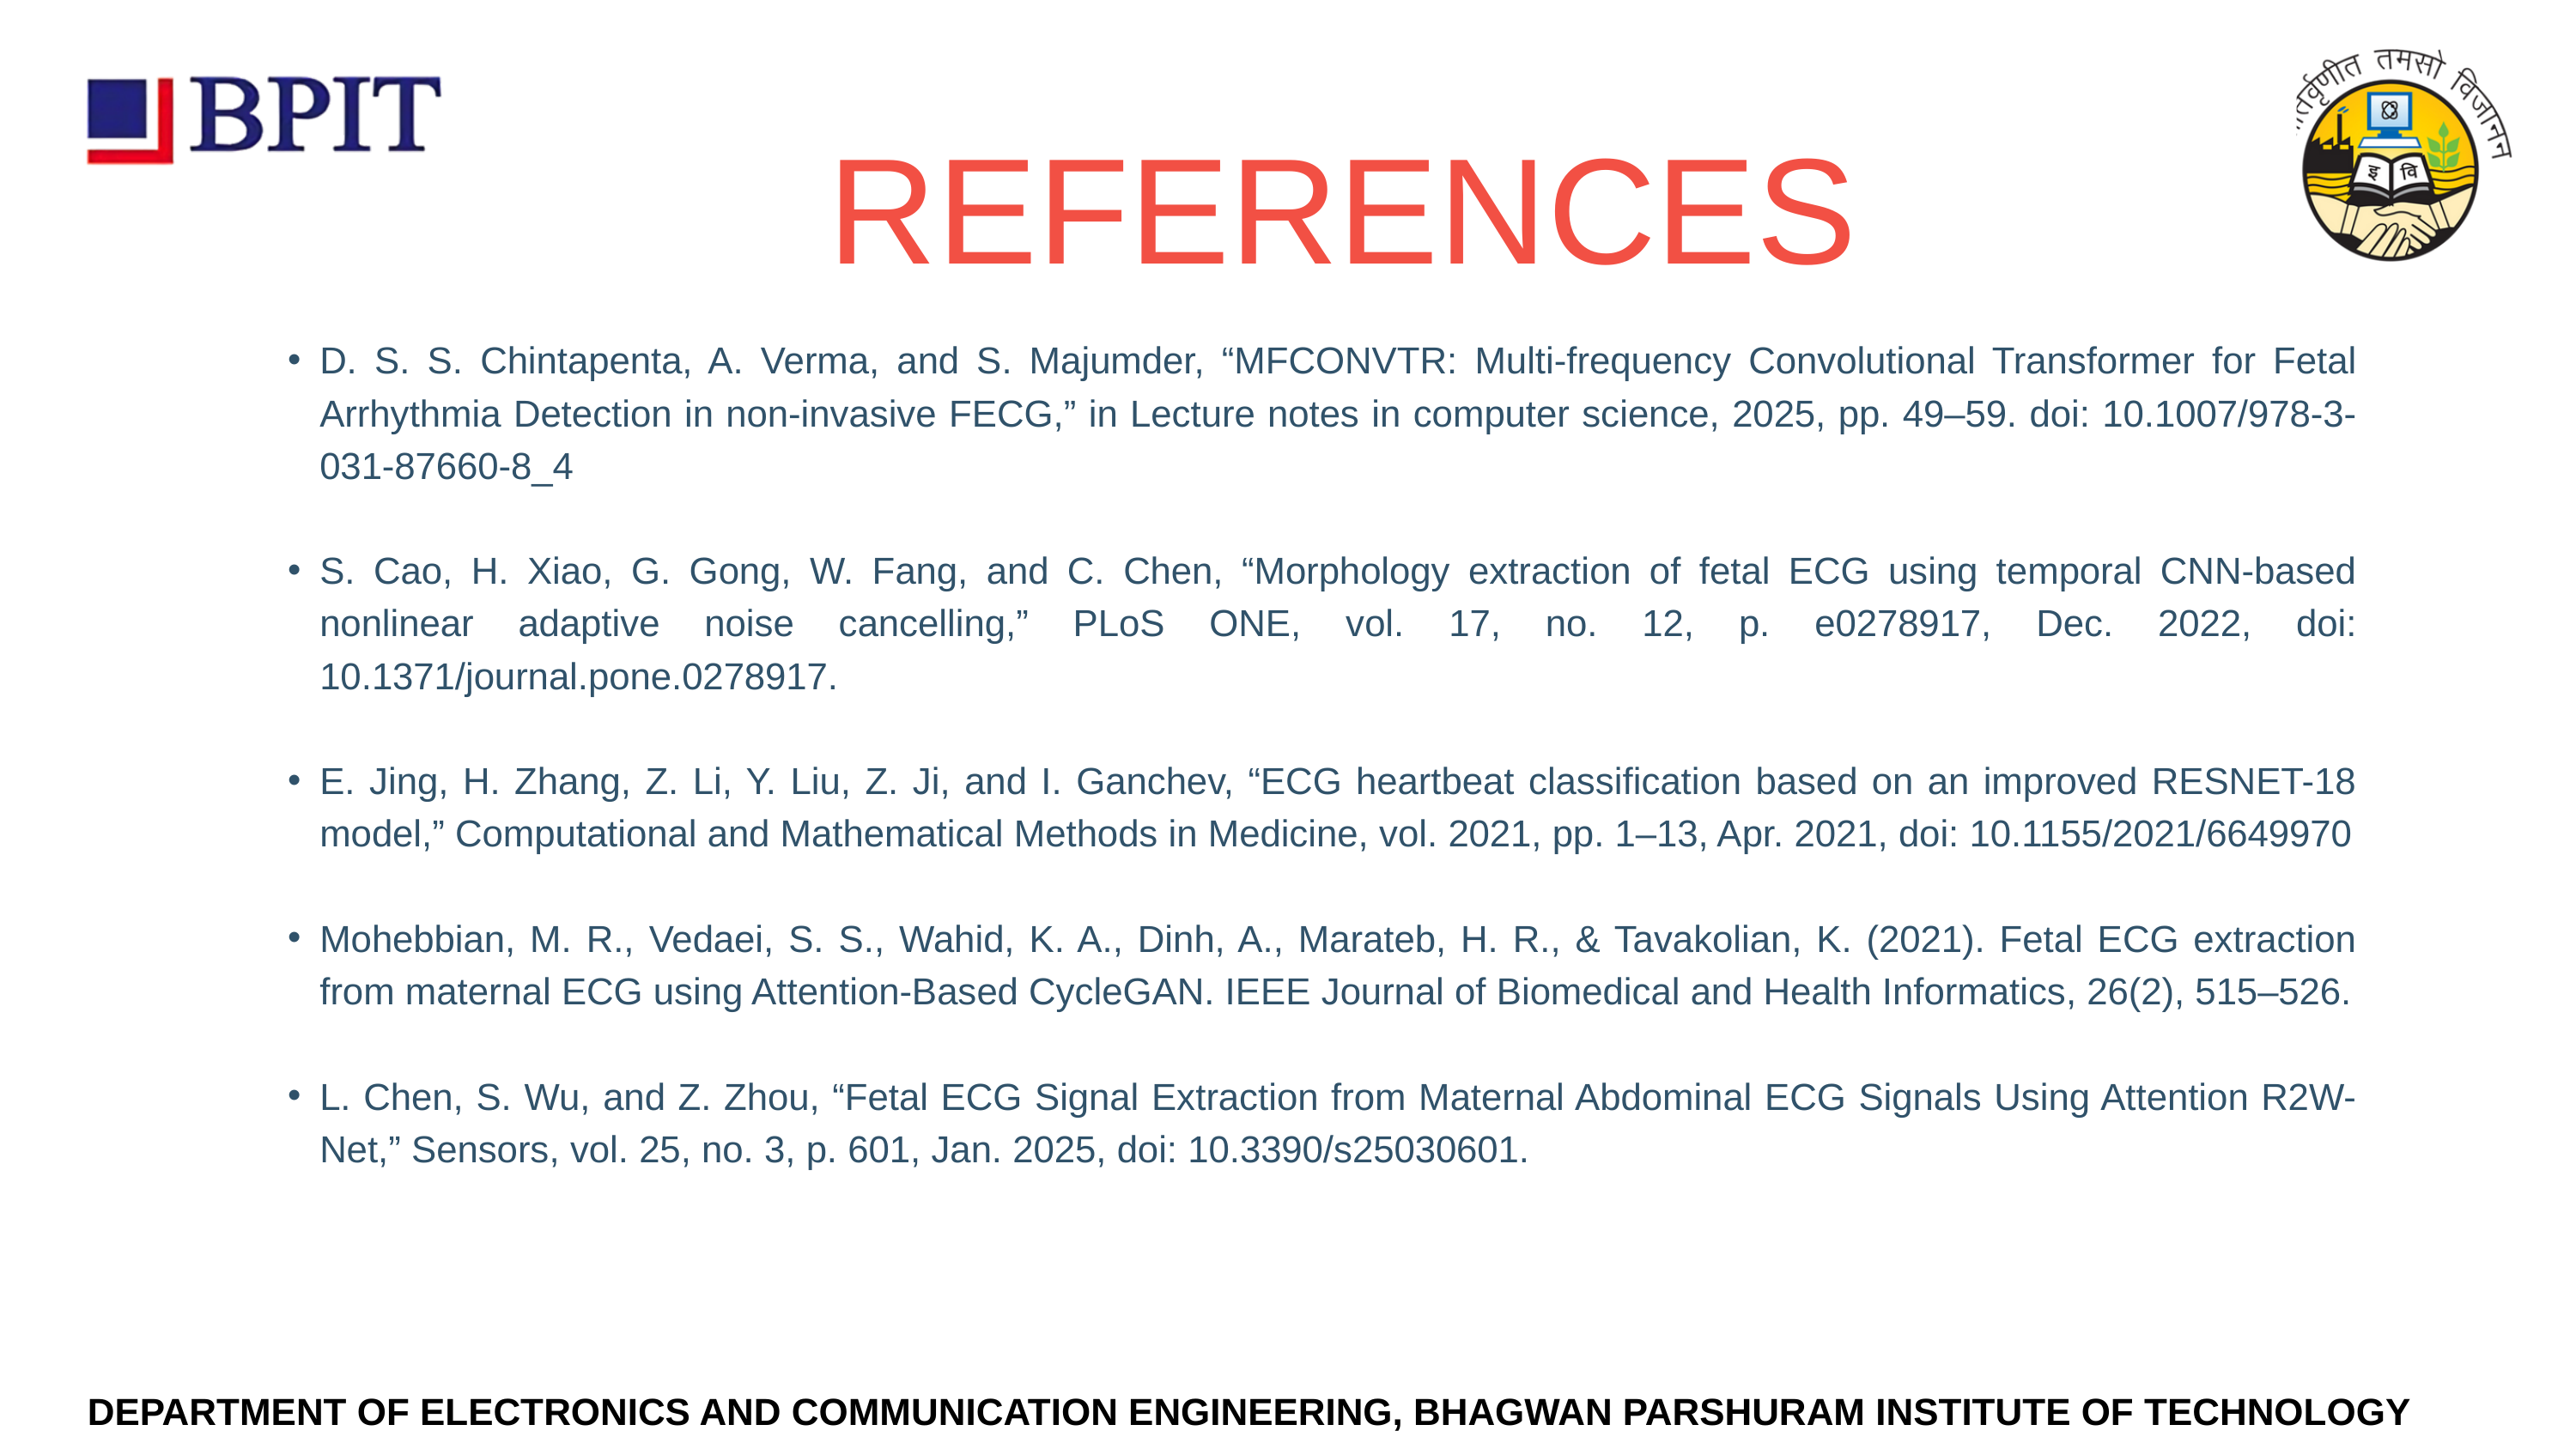

REFERENCES
D. S. S. Chintapenta, A. Verma, and S. Majumder, “MFCONVTR: Multi-frequency Convolutional Transformer for Fetal Arrhythmia Detection in non-invasive FECG,” in Lecture notes in computer science, 2025, pp. 49–59. doi: 10.1007/978-3-031-87660-8_4

S. Cao, H. Xiao, G. Gong, W. Fang, and C. Chen, “Morphology extraction of fetal ECG using temporal CNN-based nonlinear adaptive noise cancelling,” PLoS ONE, vol. 17, no. 12, p. e0278917, Dec. 2022, doi: 10.1371/journal.pone.0278917.

E. Jing, H. Zhang, Z. Li, Y. Liu, Z. Ji, and I. Ganchev, “ECG heartbeat classification based on an improved RESNET-18 model,” Computational and Mathematical Methods in Medicine, vol. 2021, pp. 1–13, Apr. 2021, doi: 10.1155/2021/6649970

Mohebbian, M. R., Vedaei, S. S., Wahid, K. A., Dinh, A., Marateb, H. R., & Tavakolian, K. (2021). Fetal ECG extraction from maternal ECG using Attention-Based CycleGAN. IEEE Journal of Biomedical and Health Informatics, 26(2), 515–526.

L. Chen, S. Wu, and Z. Zhou, “Fetal ECG Signal Extraction from Maternal Abdominal ECG Signals Using Attention R2W-Net,” Sensors, vol. 25, no. 3, p. 601, Jan. 2025, doi: 10.3390/s25030601.

DEPARTMENT OF ELECTRONICS AND COMMUNICATION ENGINEERING, BHAGWAN PARSHURAM INSTITUTE OF TECHNOLOGY